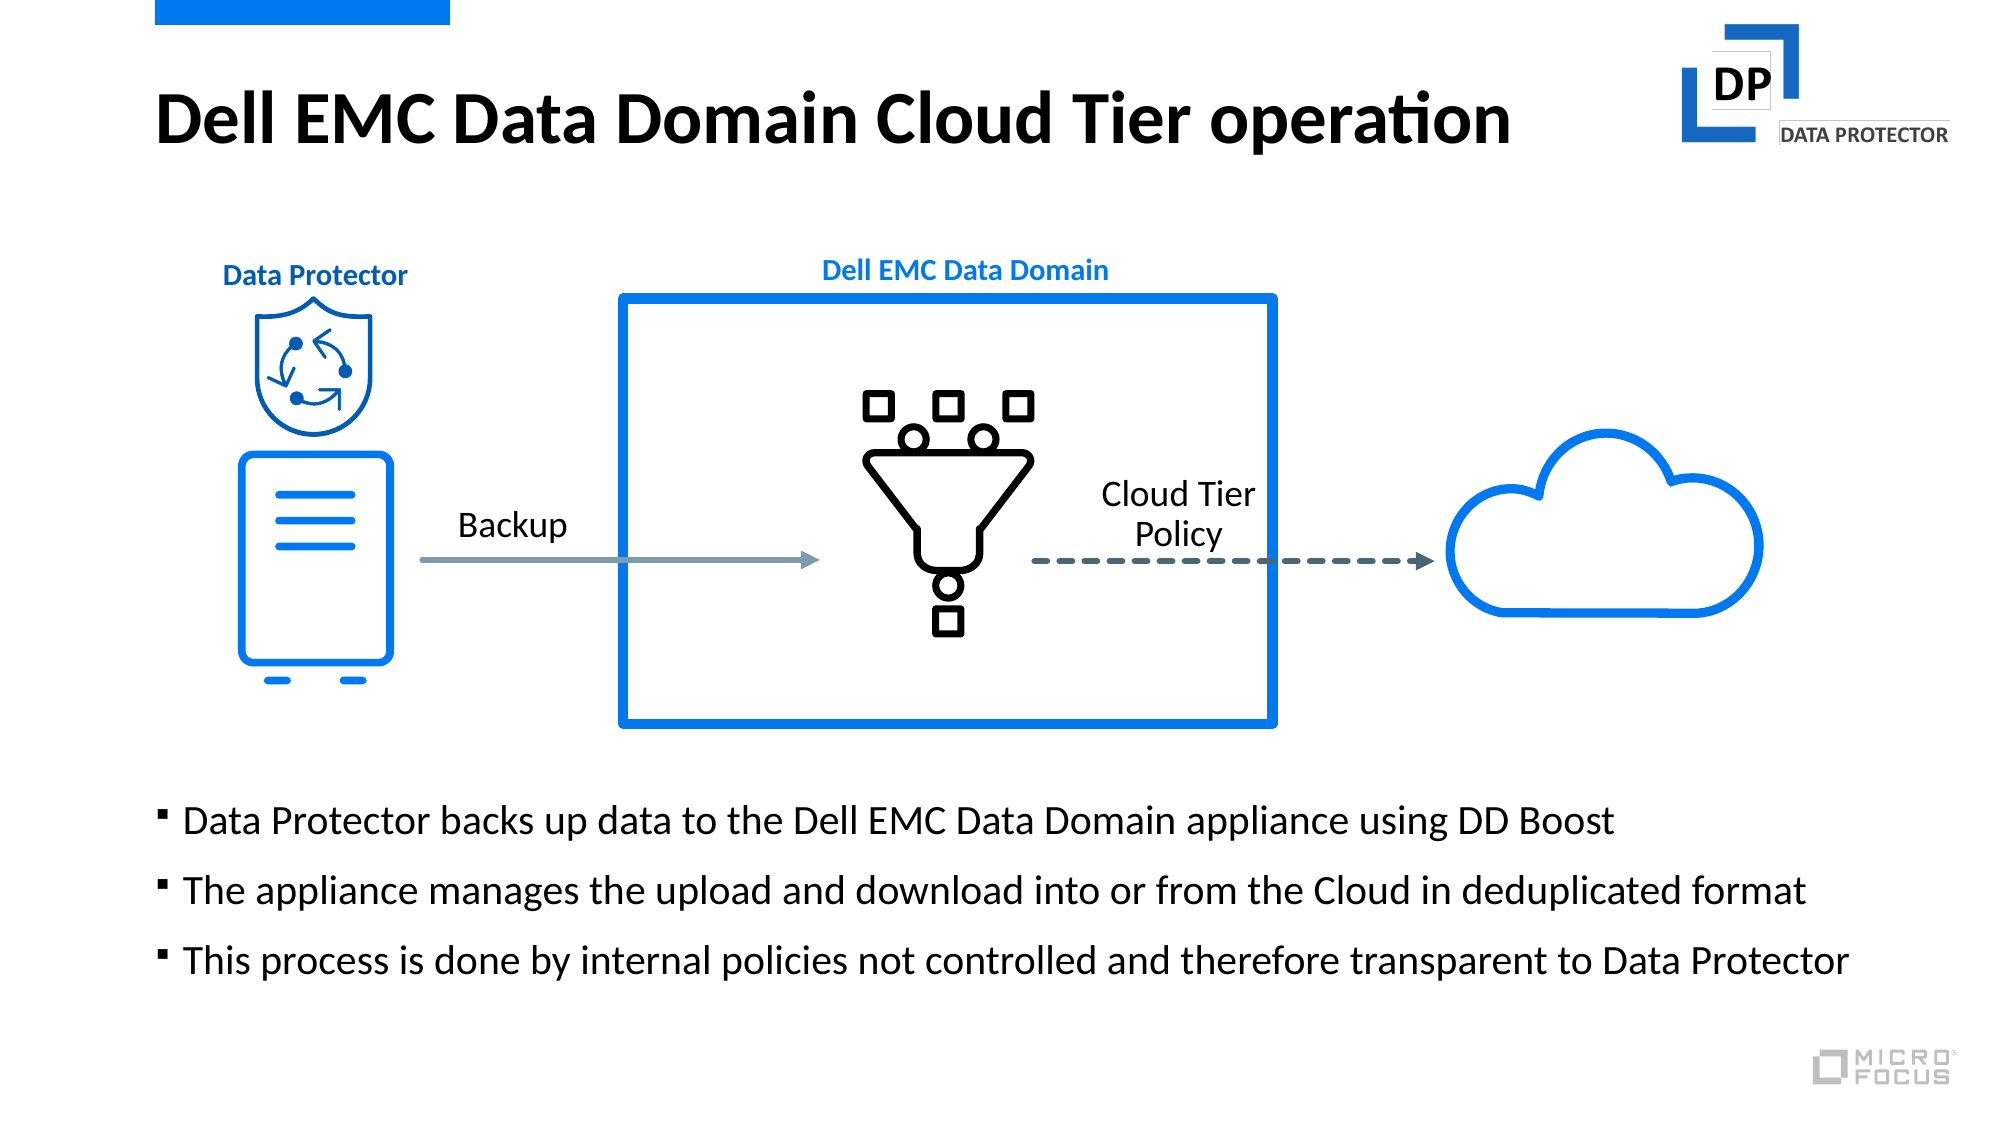

# Dell EMC Data Domain Cloud Tier operation
Dell EMC Data Domain
Data Protector

Cloud Tier
Policy
Backup
Data Protector backs up data to the Dell EMC Data Domain appliance using DD Boost
The appliance manages the upload and download into or from the Cloud in deduplicated format
This process is done by internal policies not controlled and therefore transparent to Data Protector